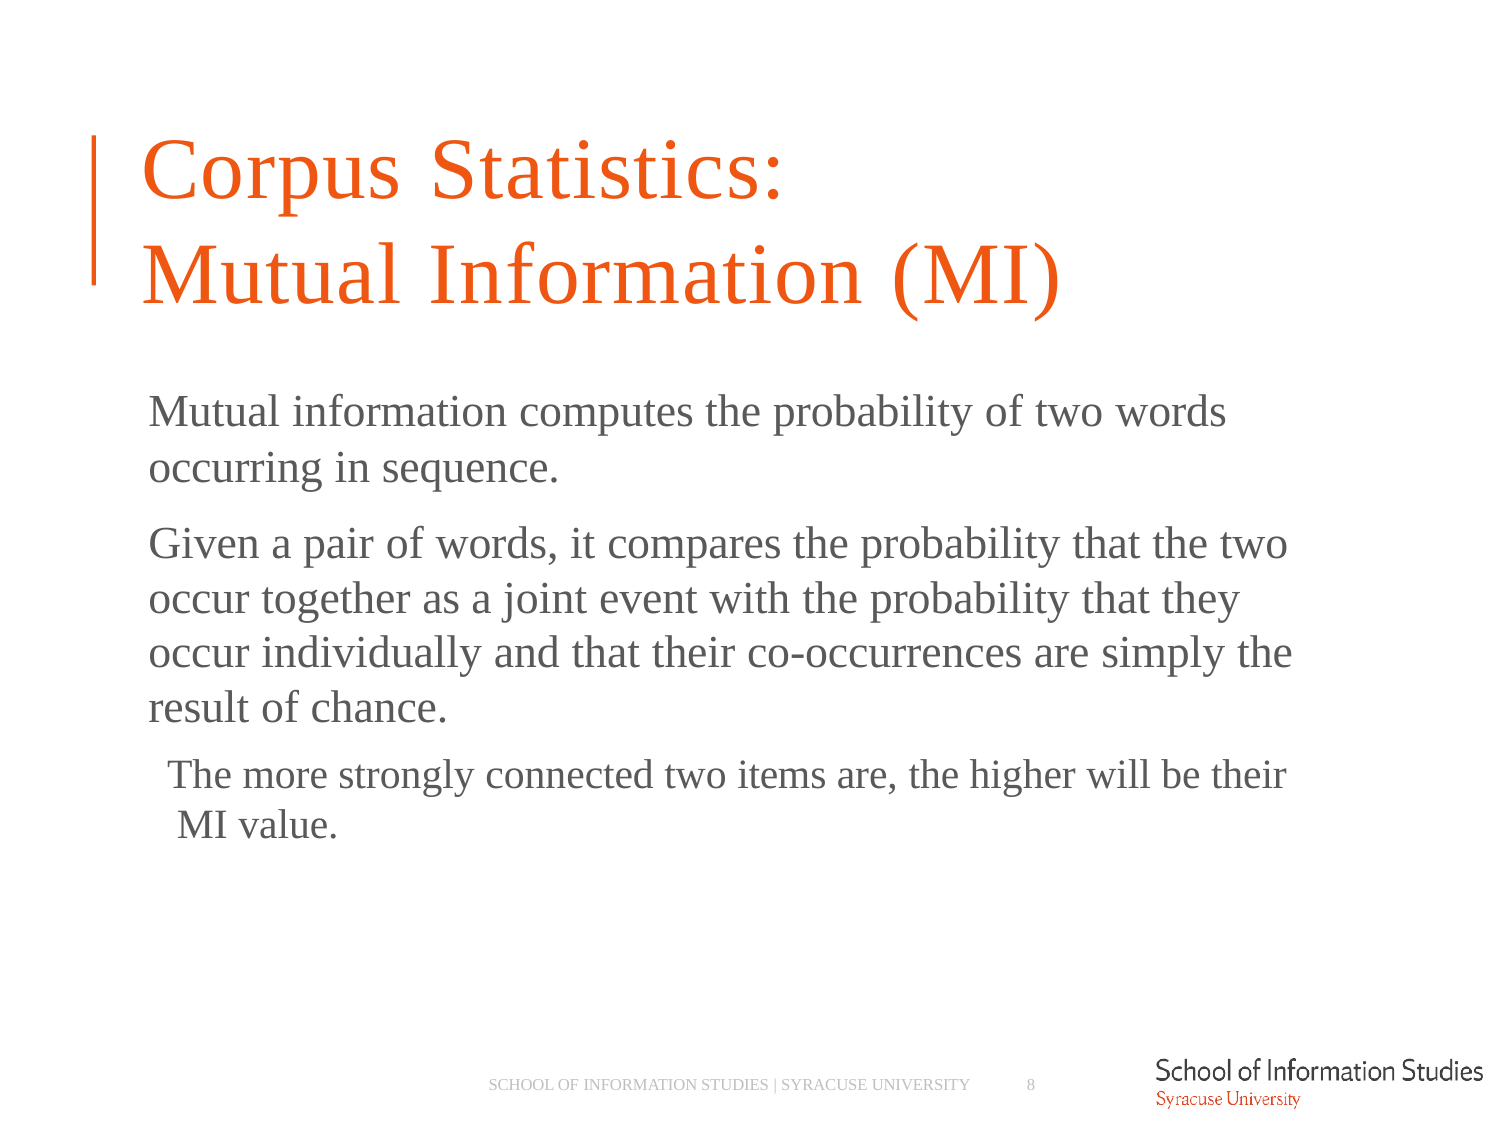

# Corpus Statistics:
Mutual Information (MI)
Mutual information computes the probability of two words  occurring in sequence.
Given a pair of words, it compares the probability that the two  occur together as a joint event with the probability that they  occur individually and that their co-occurrences are simply the  result of chance.
­ The more strongly connected two items are, the higher will be their  MI value.
SCHOOL OF INFORMATION STUDIES | SYRACUSE UNIVERSITY
8